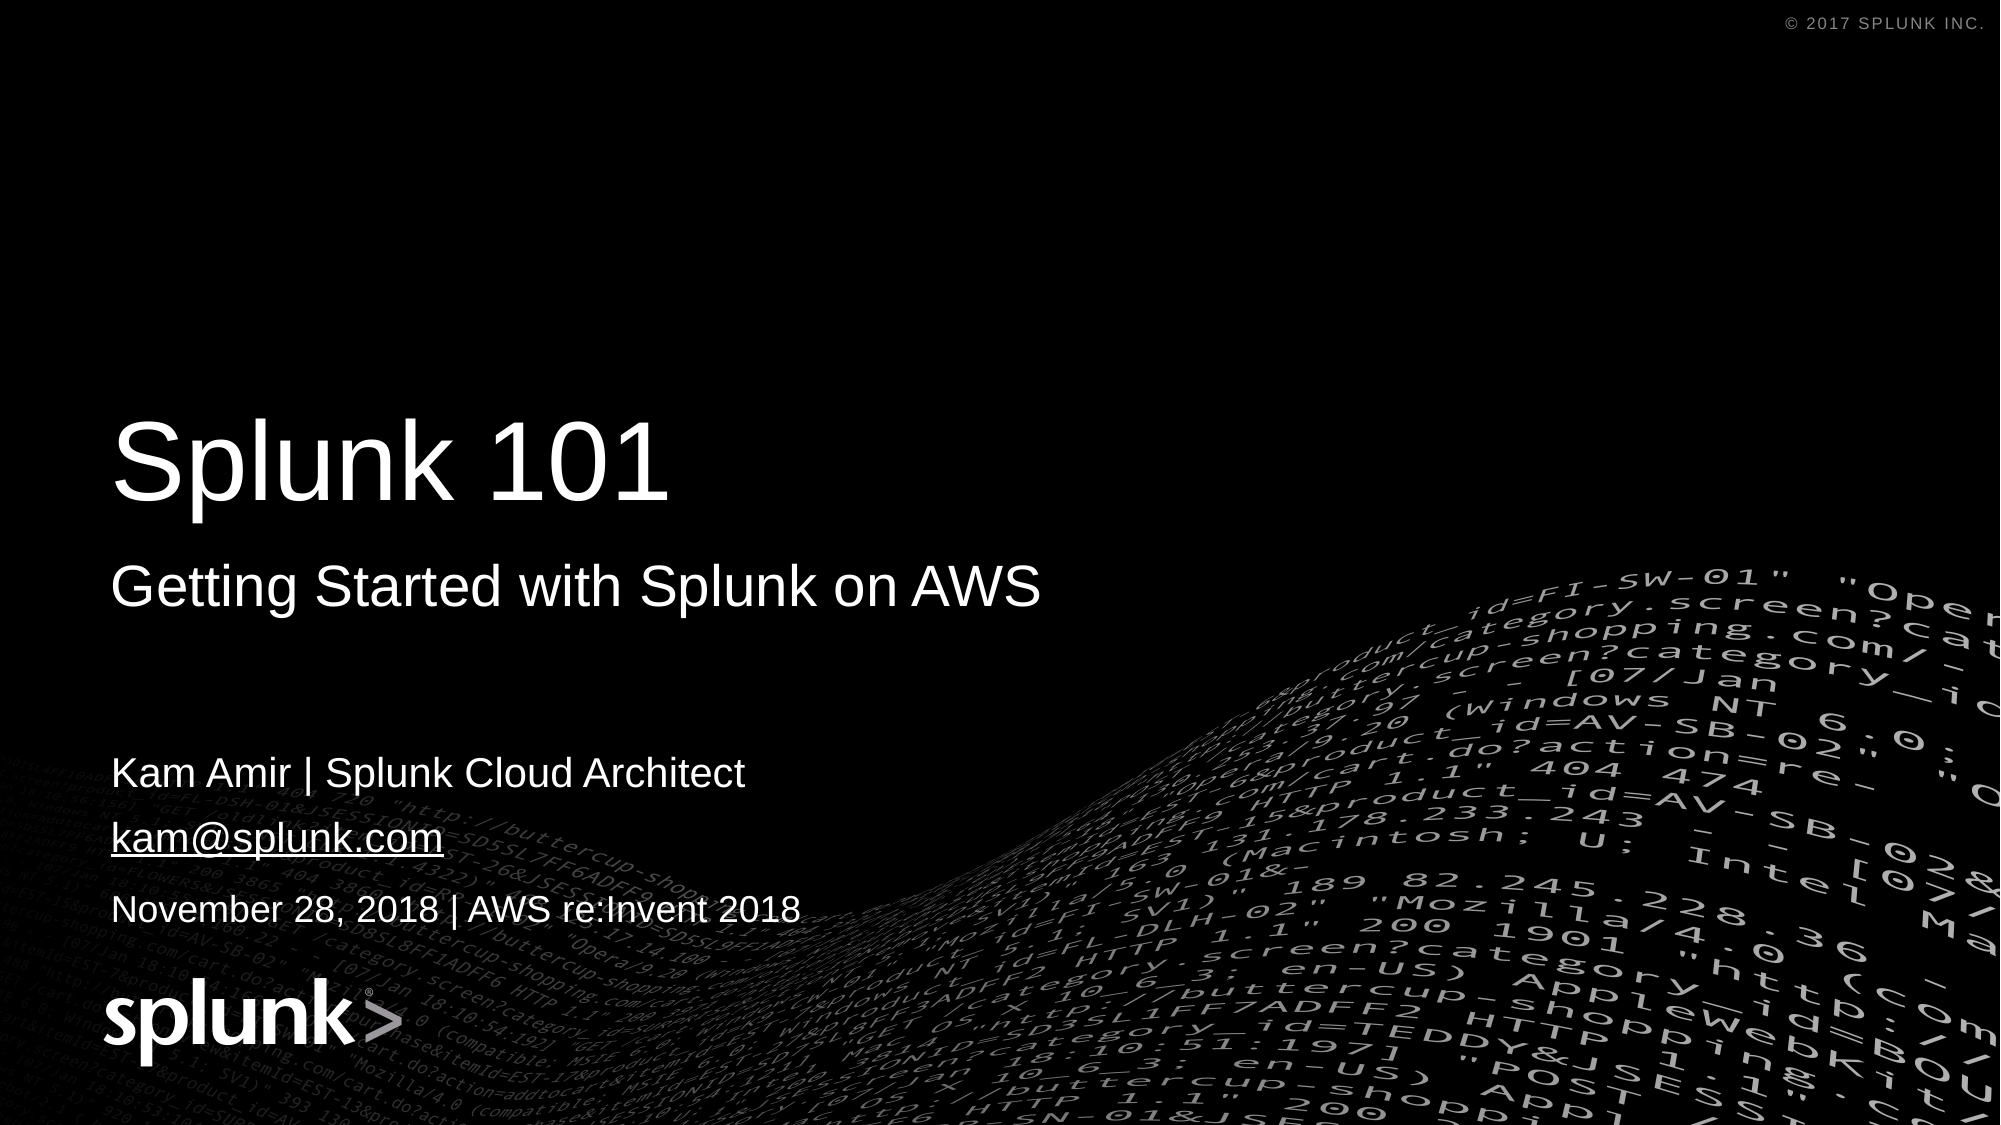

# Splunk 101
Getting Started with Splunk on AWS
Kam Amir | Splunk Cloud Architect
kam@splunk.com

November 28, 2018 | AWS re:Invent 2018